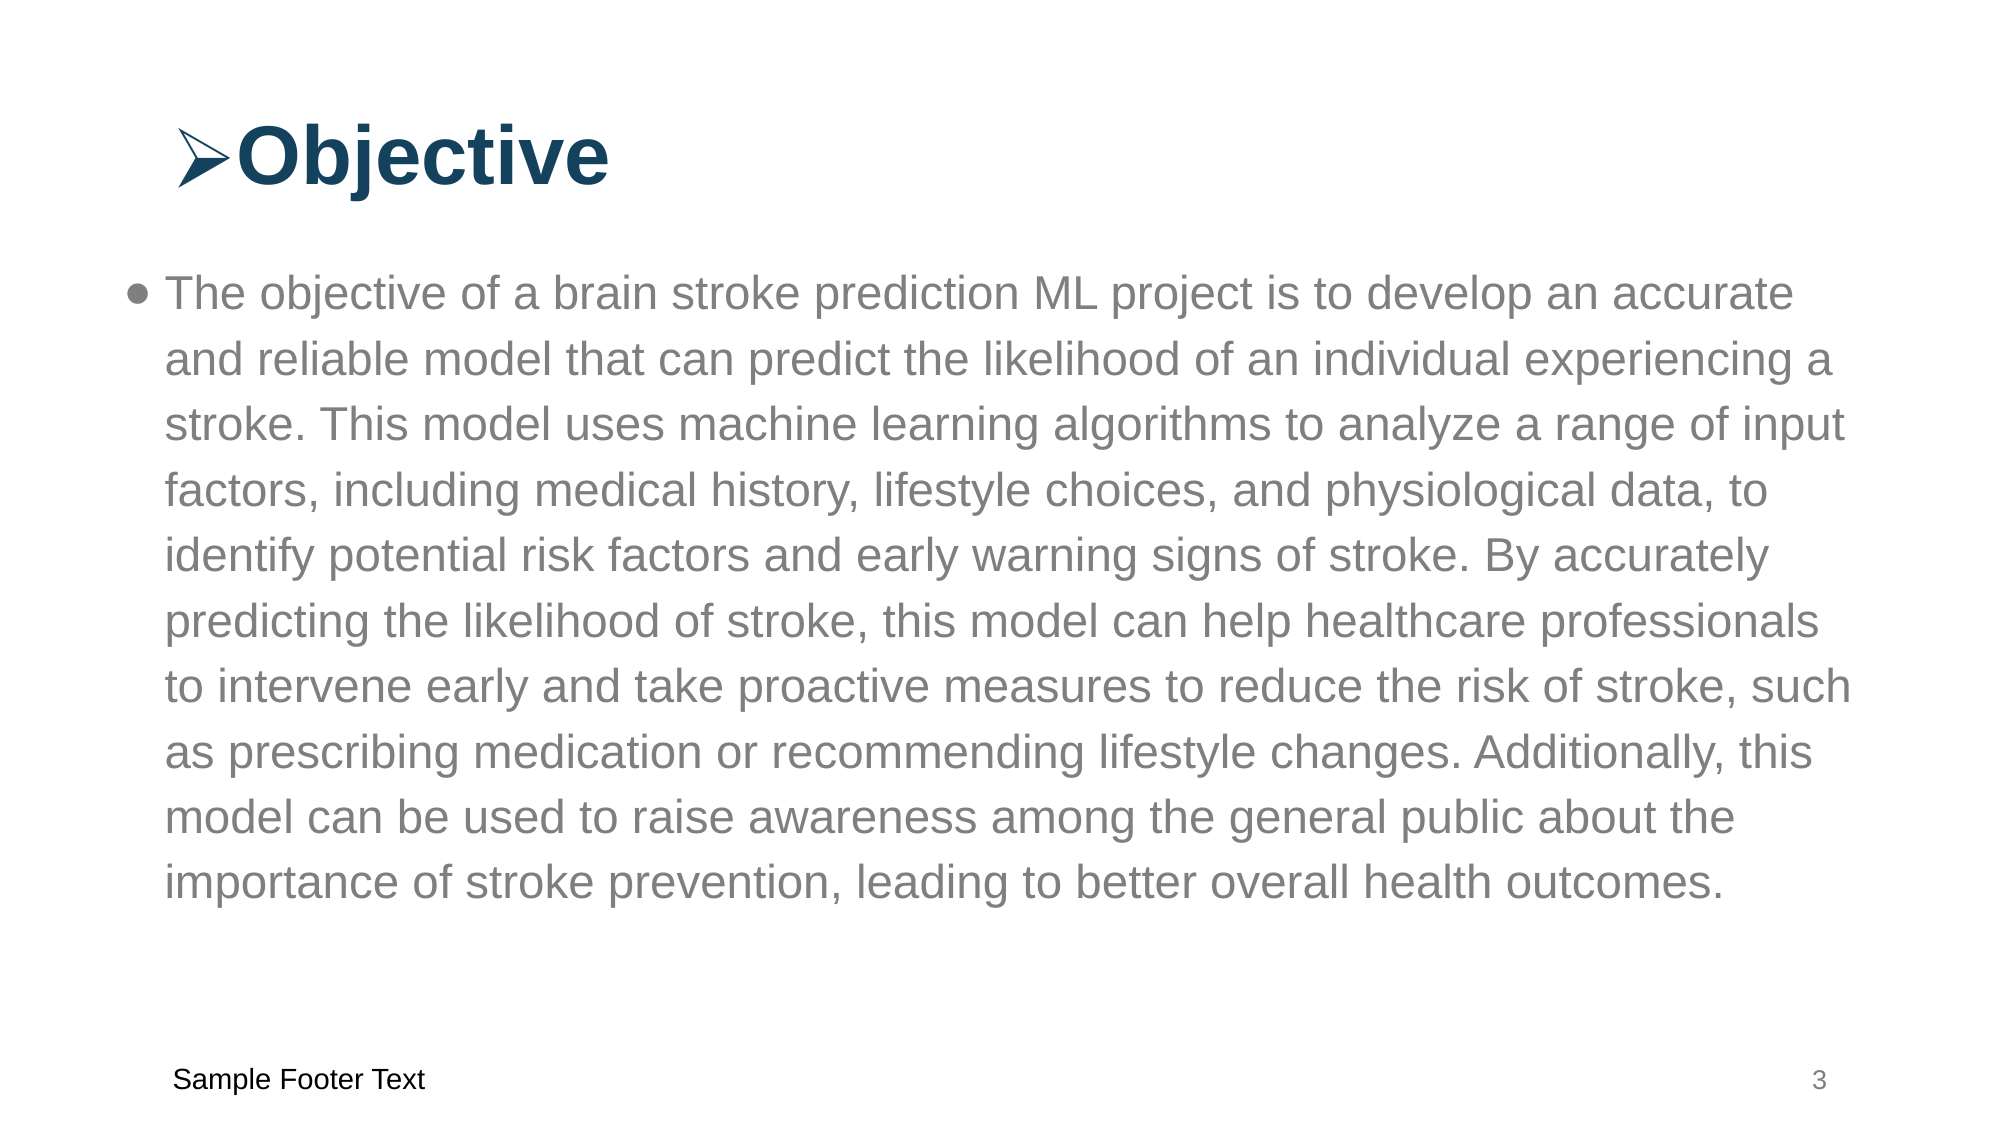

# Objective
The objective of a brain stroke prediction ML project is to develop an accurate and reliable model that can predict the likelihood of an individual experiencing a stroke. This model uses machine learning algorithms to analyze a range of input factors, including medical history, lifestyle choices, and physiological data, to identify potential risk factors and early warning signs of stroke. By accurately predicting the likelihood of stroke, this model can help healthcare professionals to intervene early and take proactive measures to reduce the risk of stroke, such as prescribing medication or recommending lifestyle changes. Additionally, this model can be used to raise awareness among the general public about the importance of stroke prevention, leading to better overall health outcomes.
Sample Footer Text
3